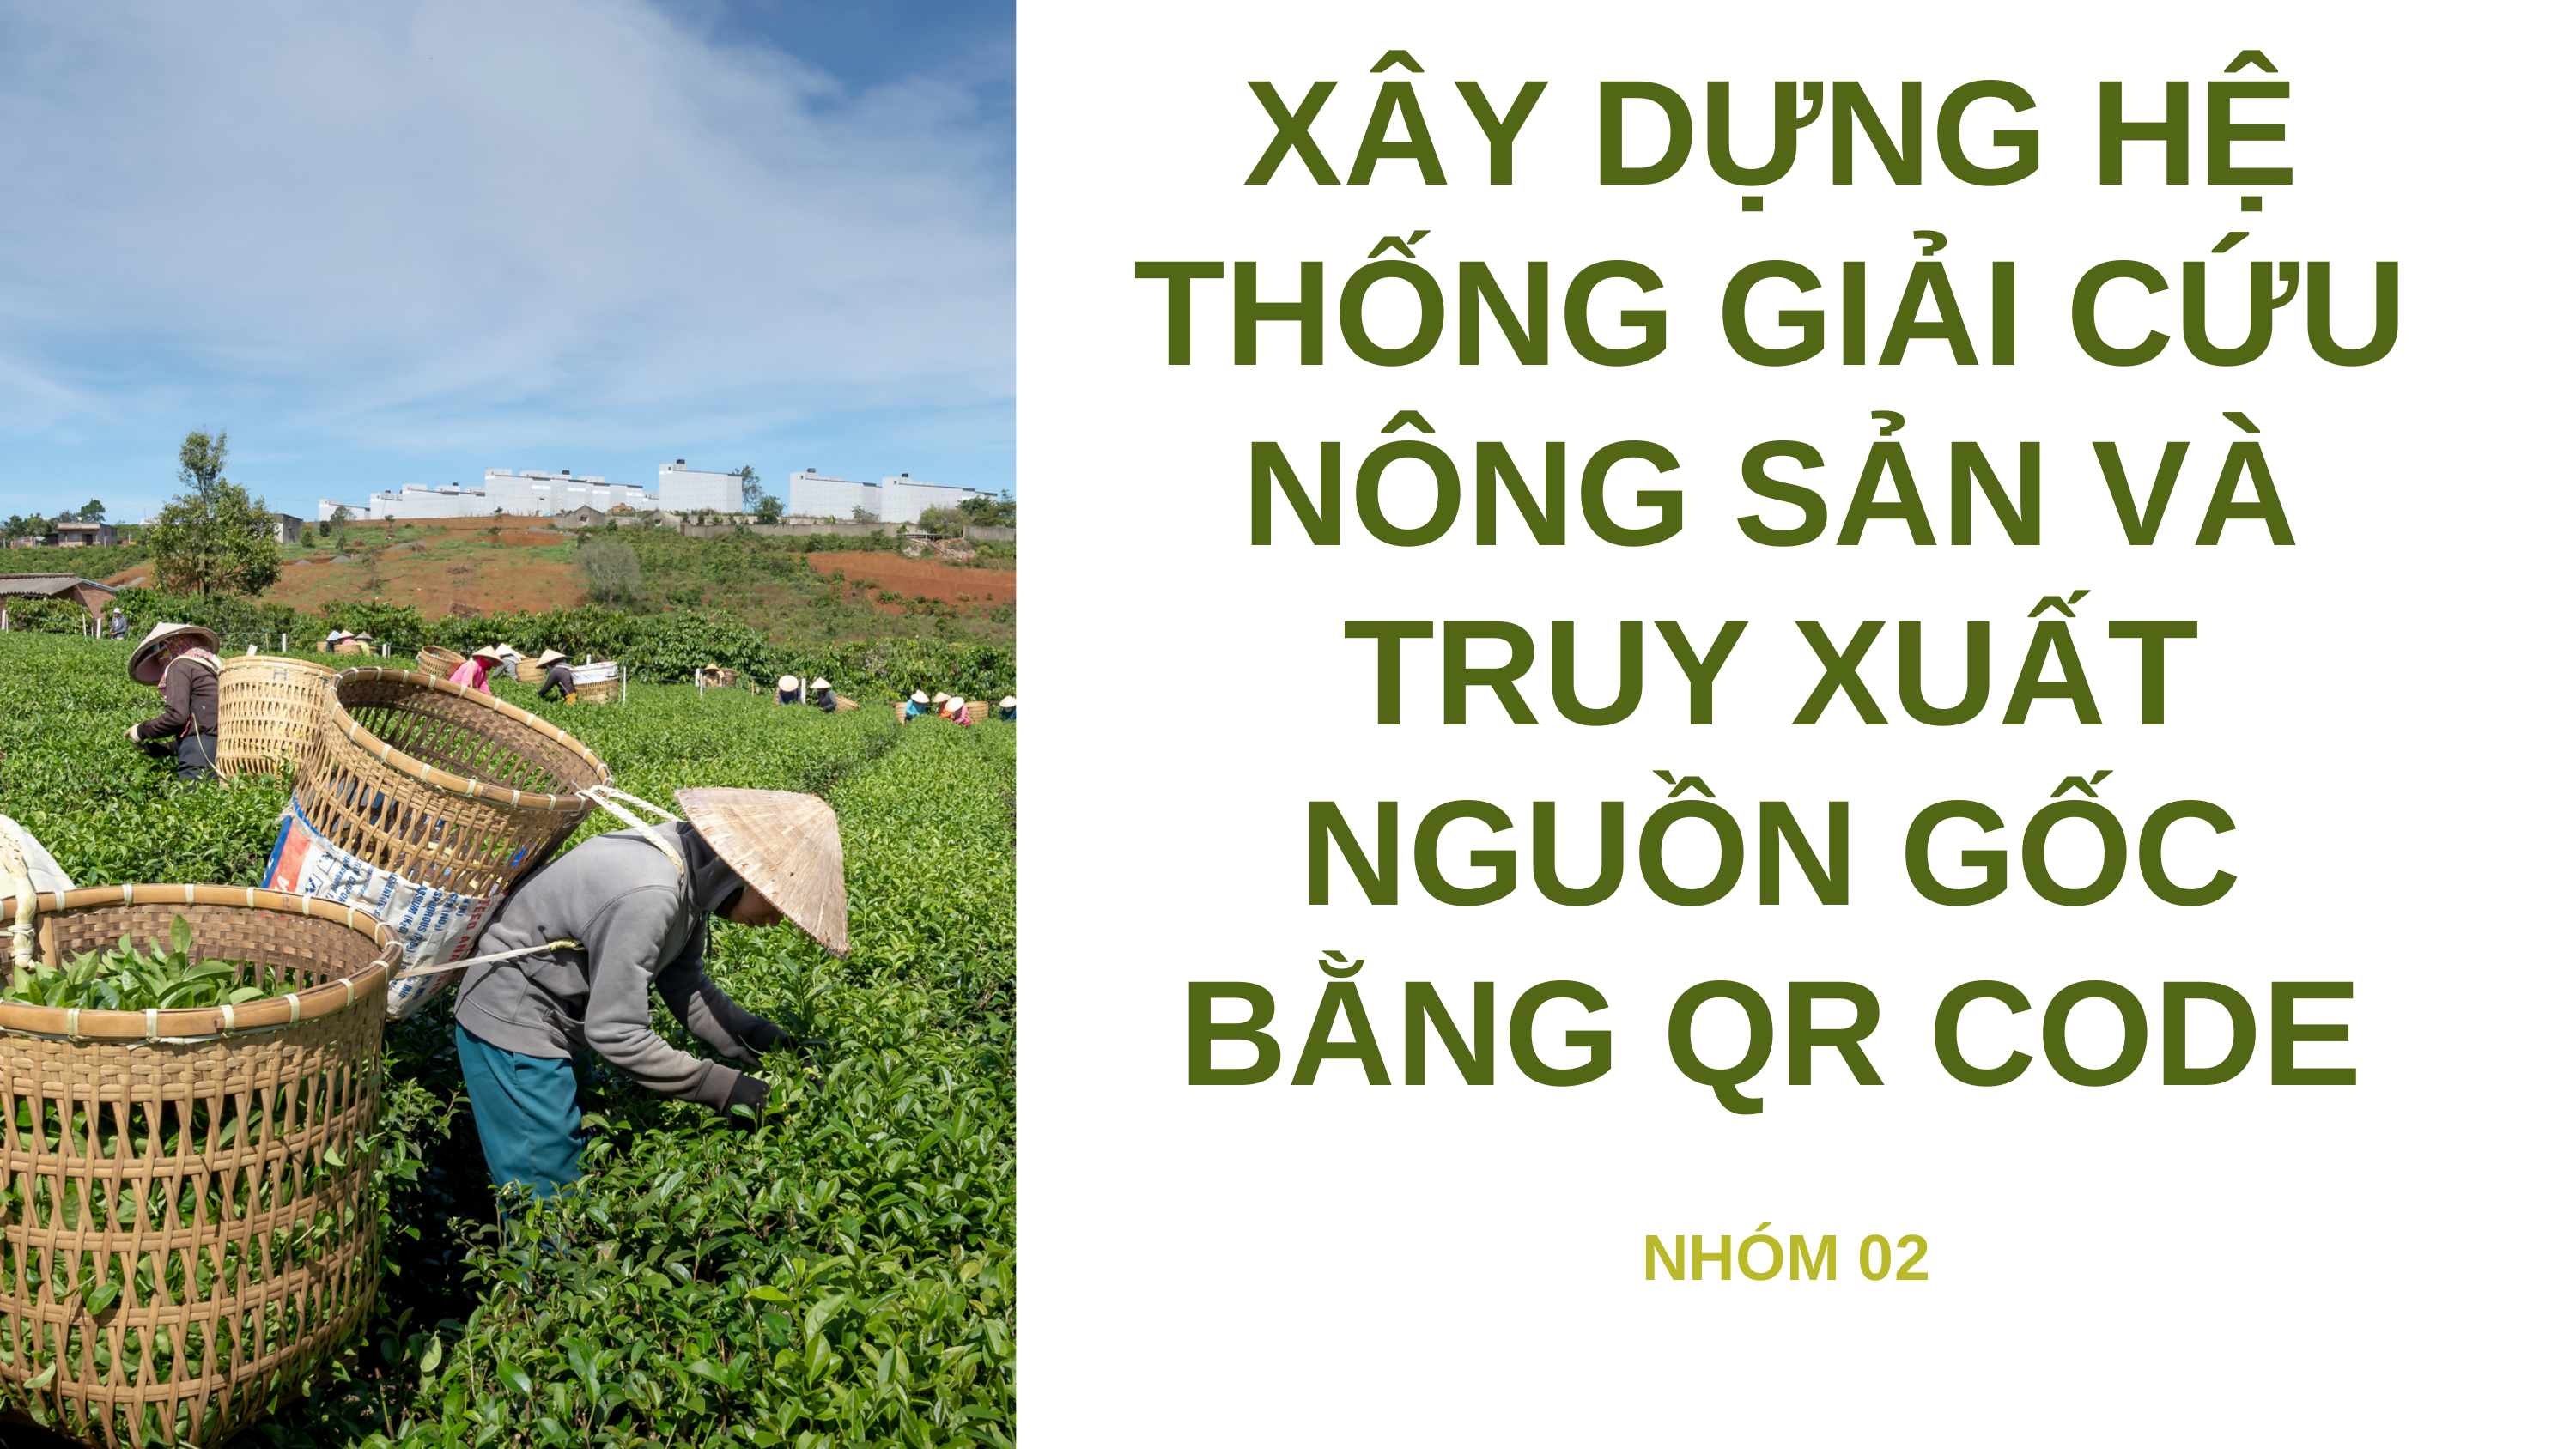

XÂY DỰNG HỆ THỐNG GIẢI CỨU NÔNG SẢN VÀ TRUY XUẤT NGUỒN GỐC BẰNG QR CODE

NHÓM 02